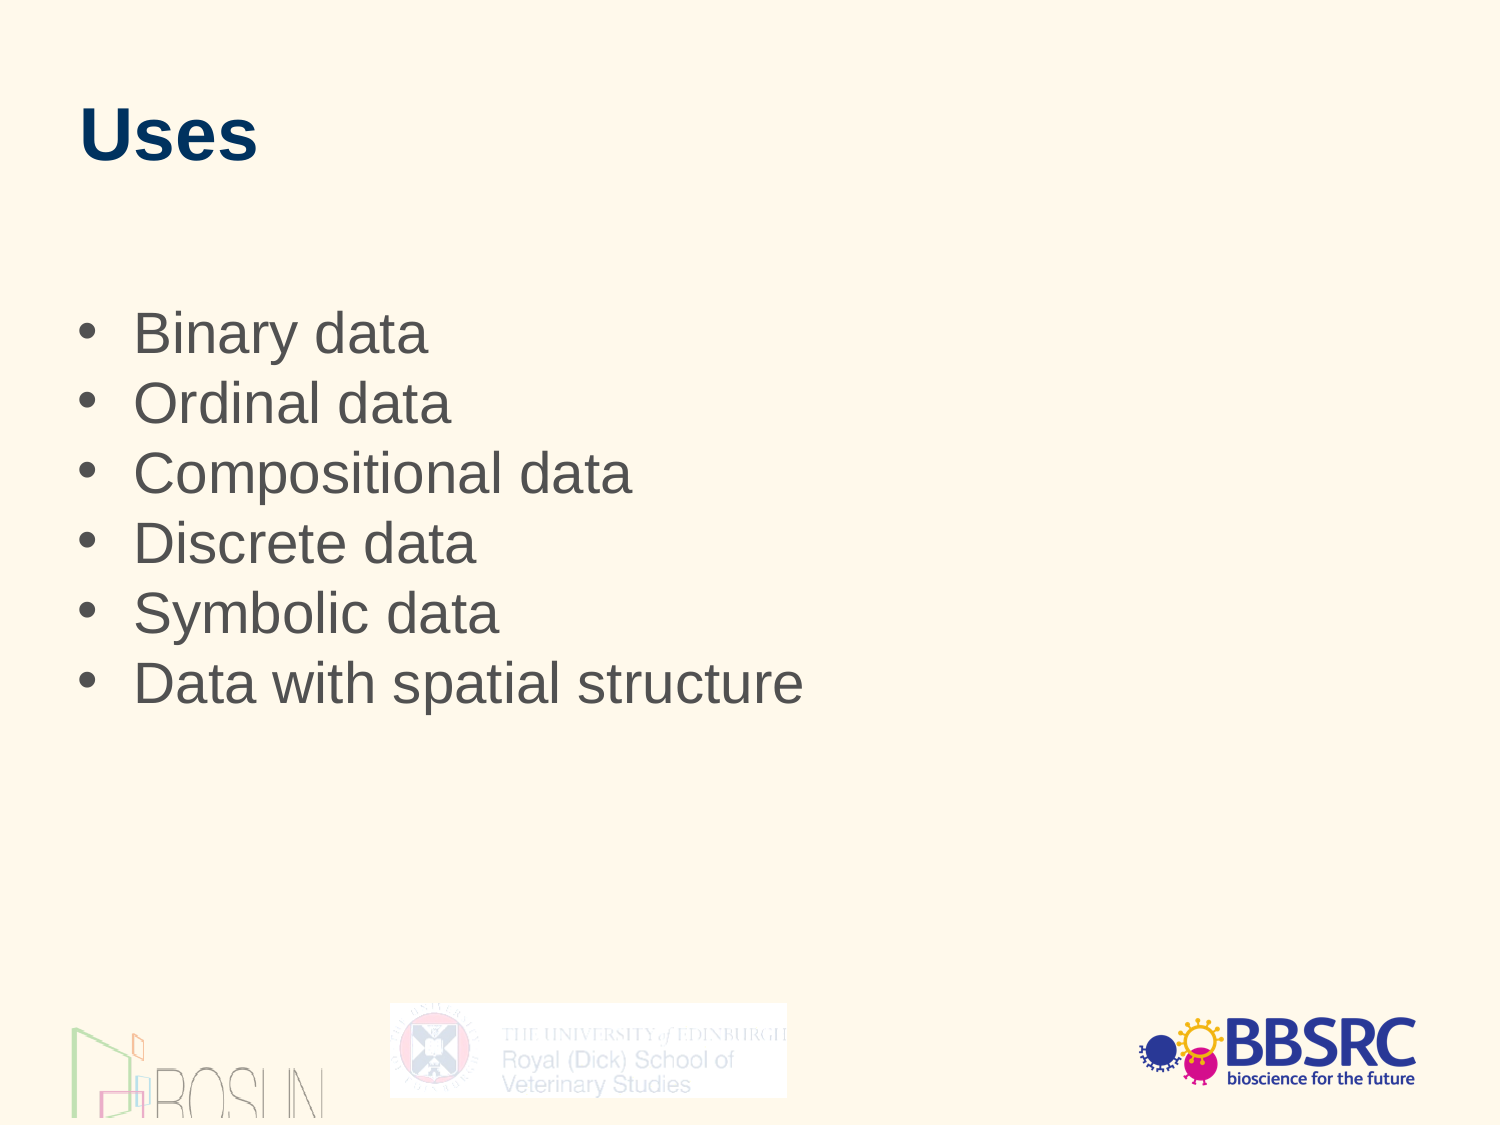

Uses
Binary data
Ordinal data
Compositional data
Discrete data
Symbolic data
Data with spatial structure